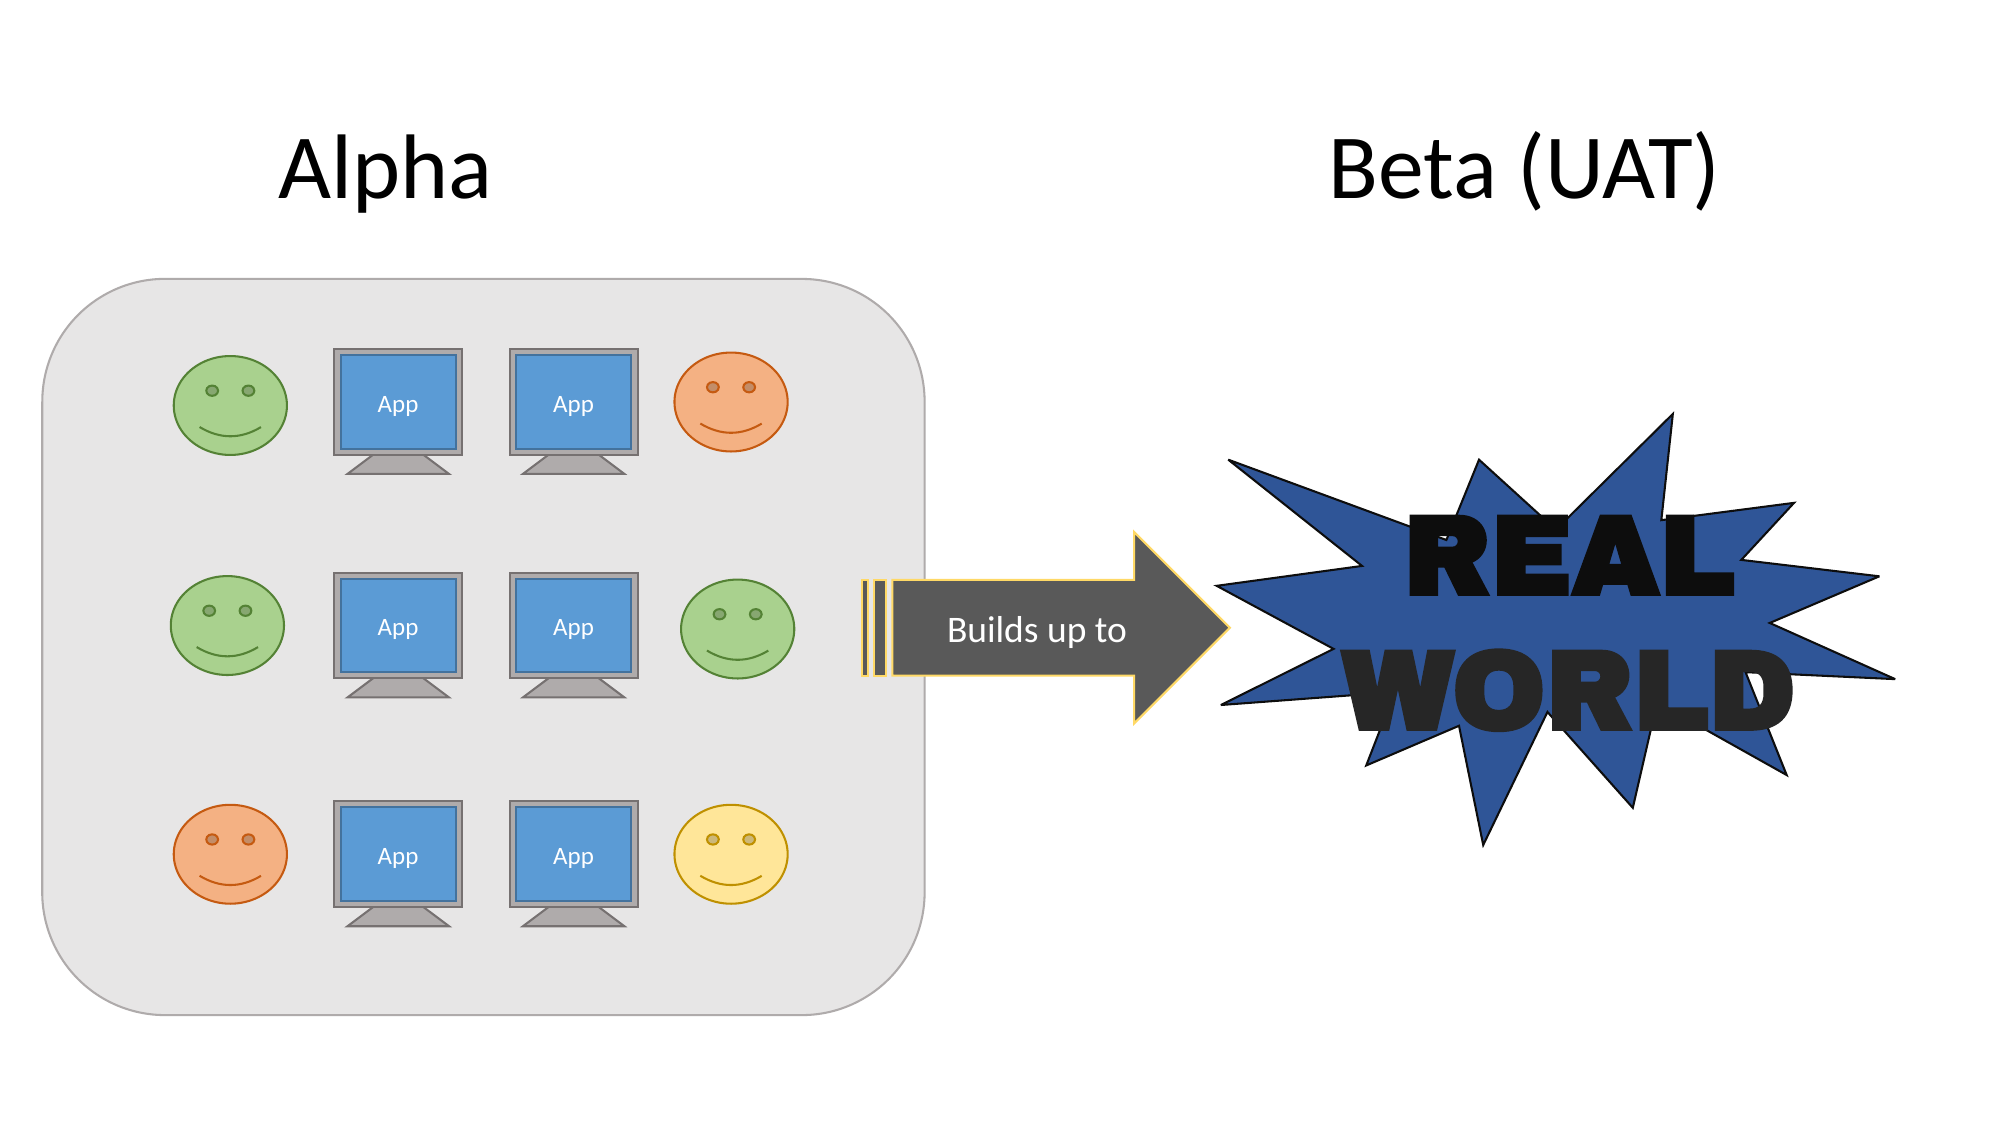

# Alpha 						Beta (UAT)

App
App

REAL
WORLD
Builds up to

App
App

App
App